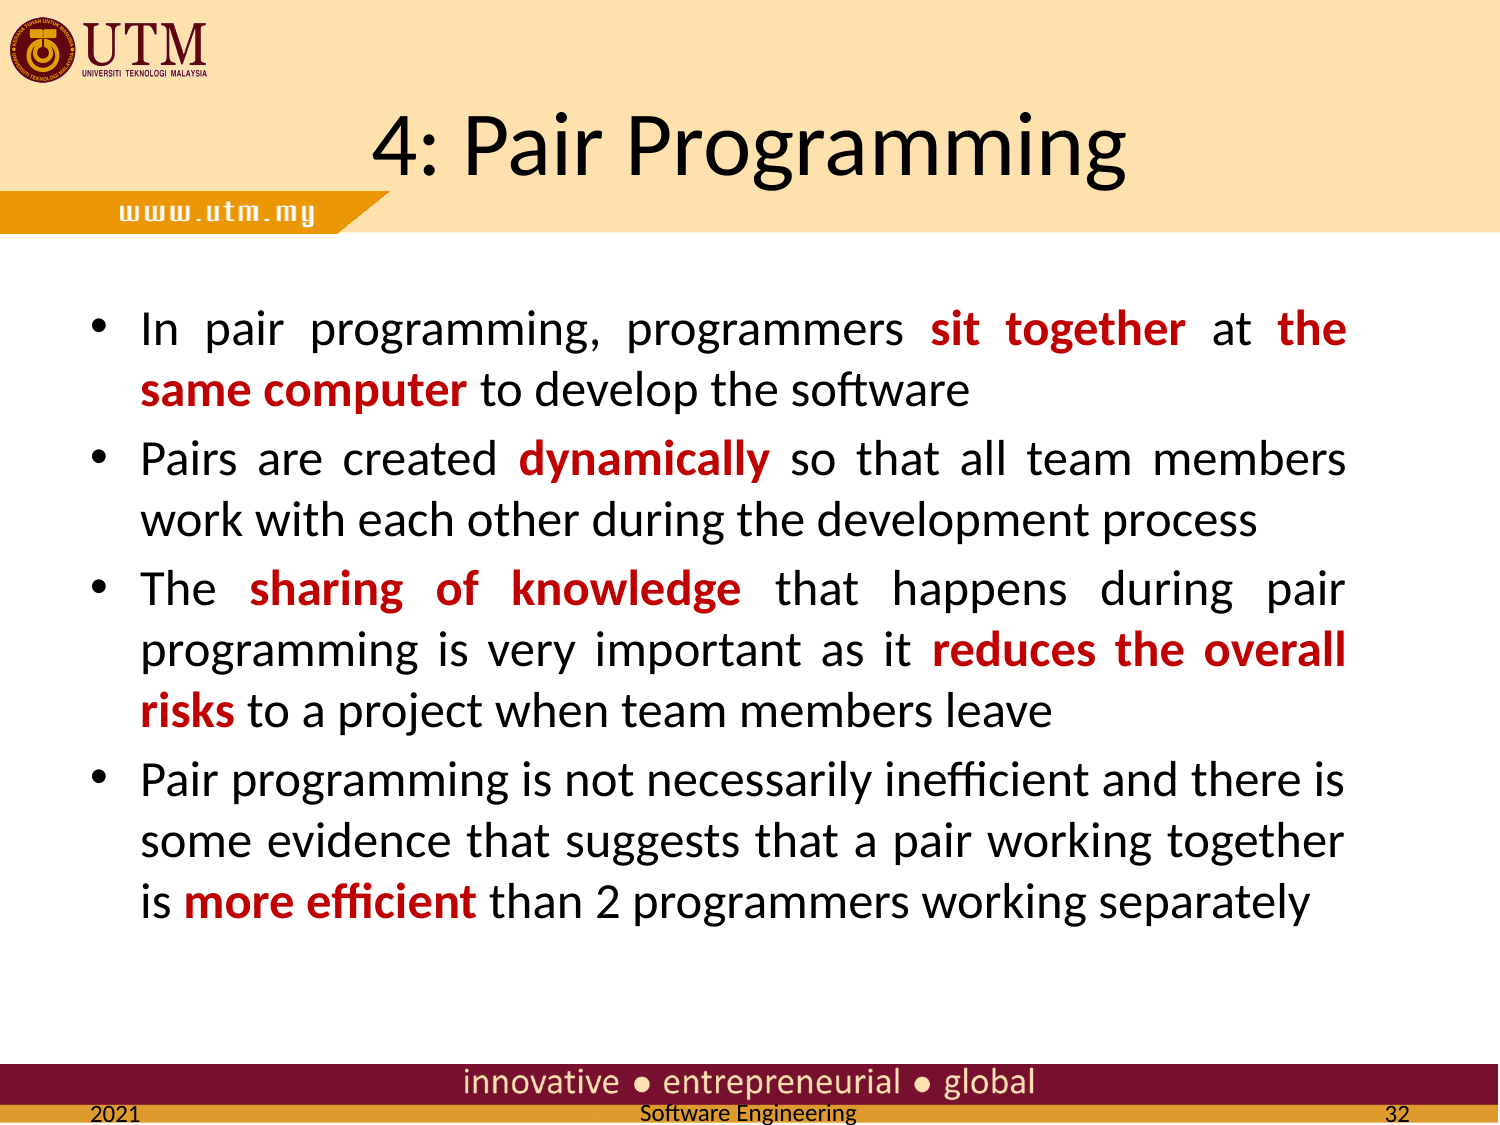

# 4: Pair Programming
In pair programming, programmers sit together at the same computer to develop the software
Pairs are created dynamically so that all team members work with each other during the development process
The sharing of knowledge that happens during pair programming is very important as it reduces the overall risks to a project when team members leave
Pair programming is not necessarily inefficient and there is some evidence that suggests that a pair working together is more efficient than 2 programmers working separately

2021
32
Software Engineering